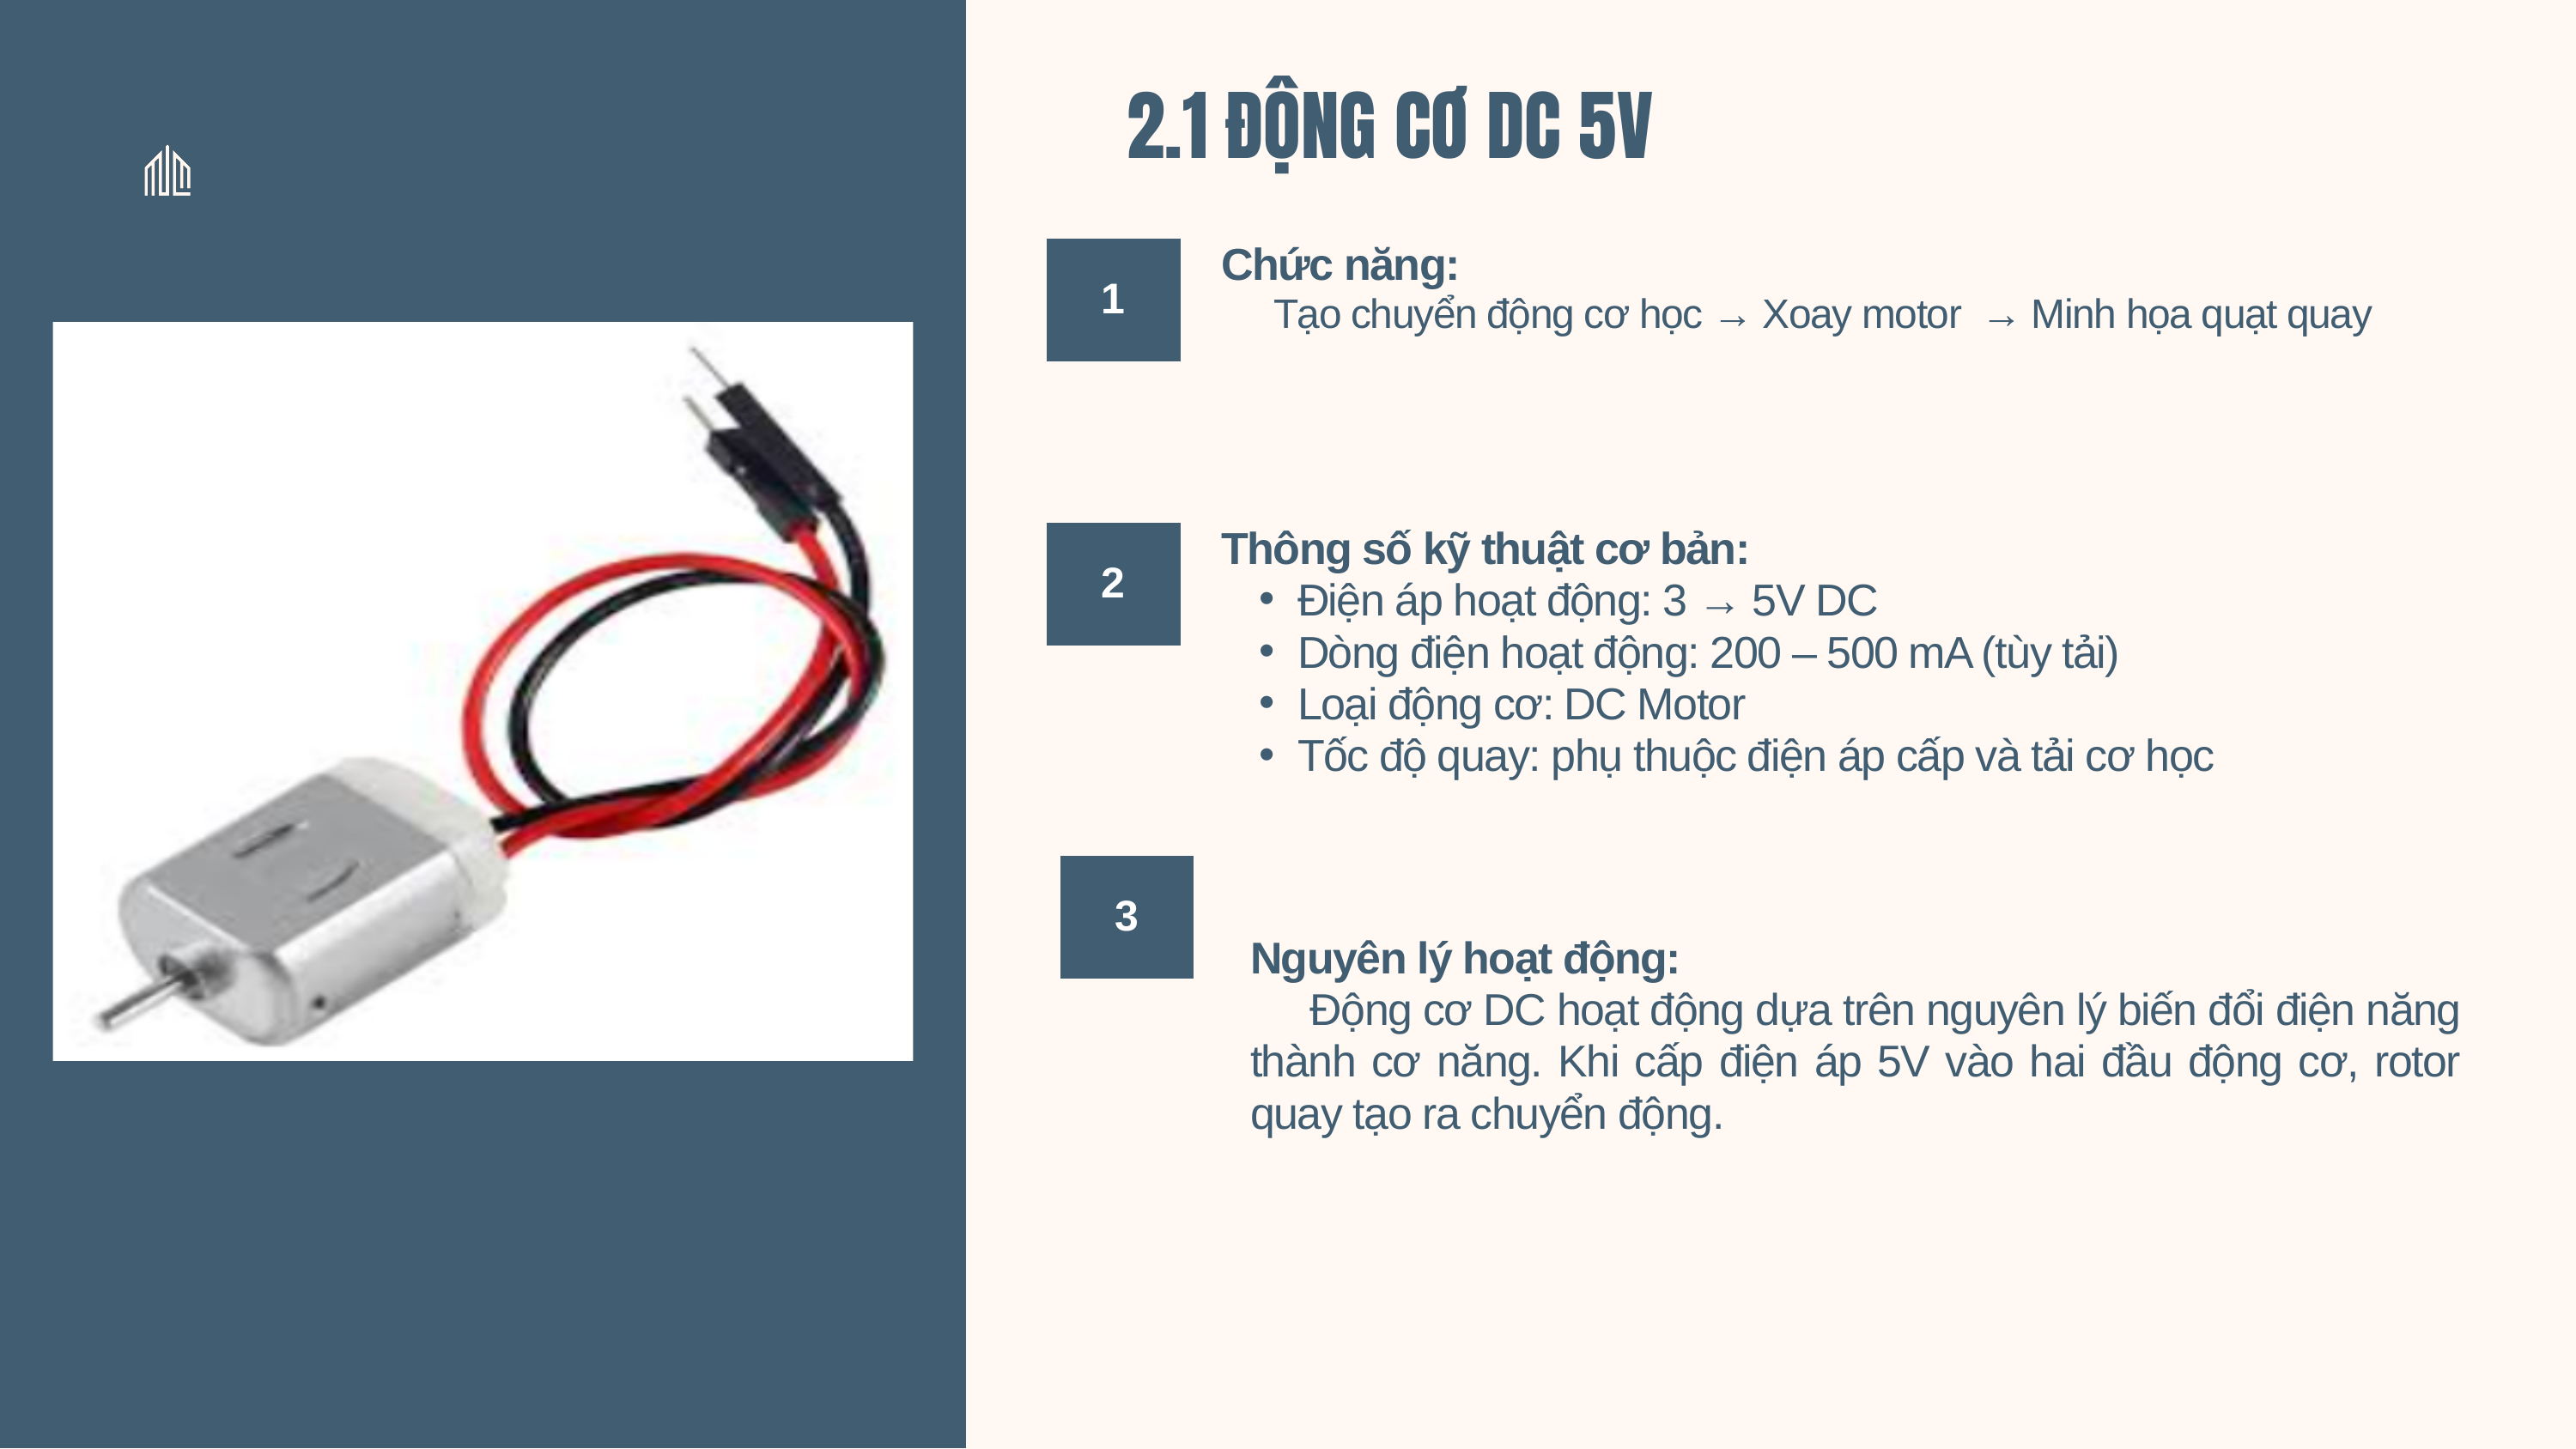

2.1 ĐỘNG CƠ DC 5V

Chức năng:
     Tạo chuyển động cơ học → Xoay motor  → Minh họa quạt quay

1

Thông số kỹ thuật cơ bản:
Điện áp hoạt động: 3 → 5V DC
Dòng điện hoạt động: 200 – 500 mA (tùy tải)
Loại động cơ: DC Motor
Tốc độ quay: phụ thuộc điện áp cấp và tải cơ học

2

3
Nguyên lý hoạt động:
     Động cơ DC hoạt động dựa trên nguyên lý biến đổi điện năng thành cơ năng. Khi cấp điện áp 5V vào hai đầu động cơ, rotor quay tạo ra chuyển động.